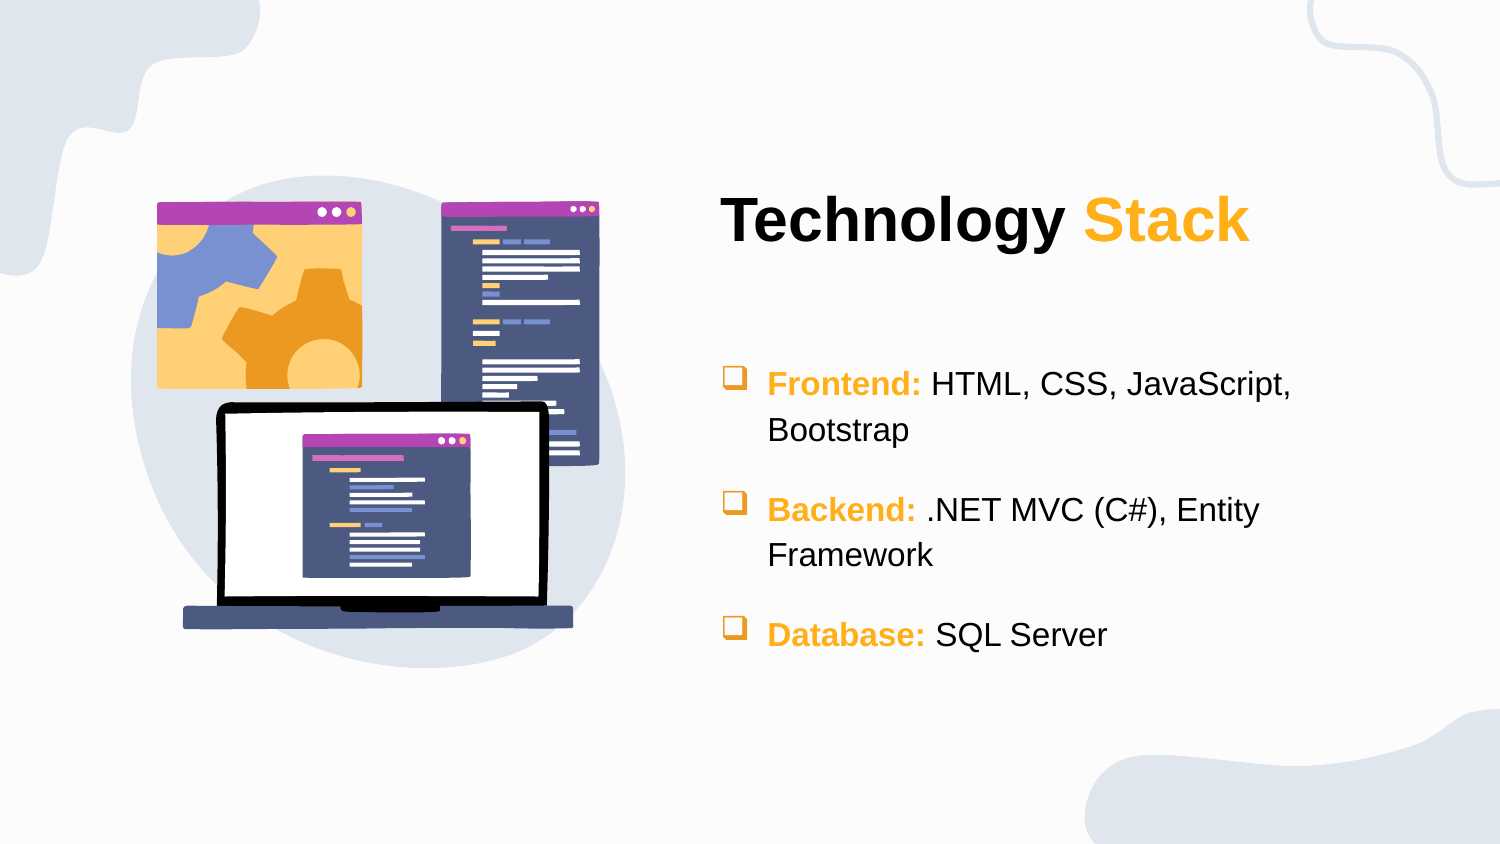

# Technology Stack

Frontend: HTML, CSS, JavaScript, Bootstrap
Backend: .NET MVC (C#), Entity Framework
Database: SQL Server